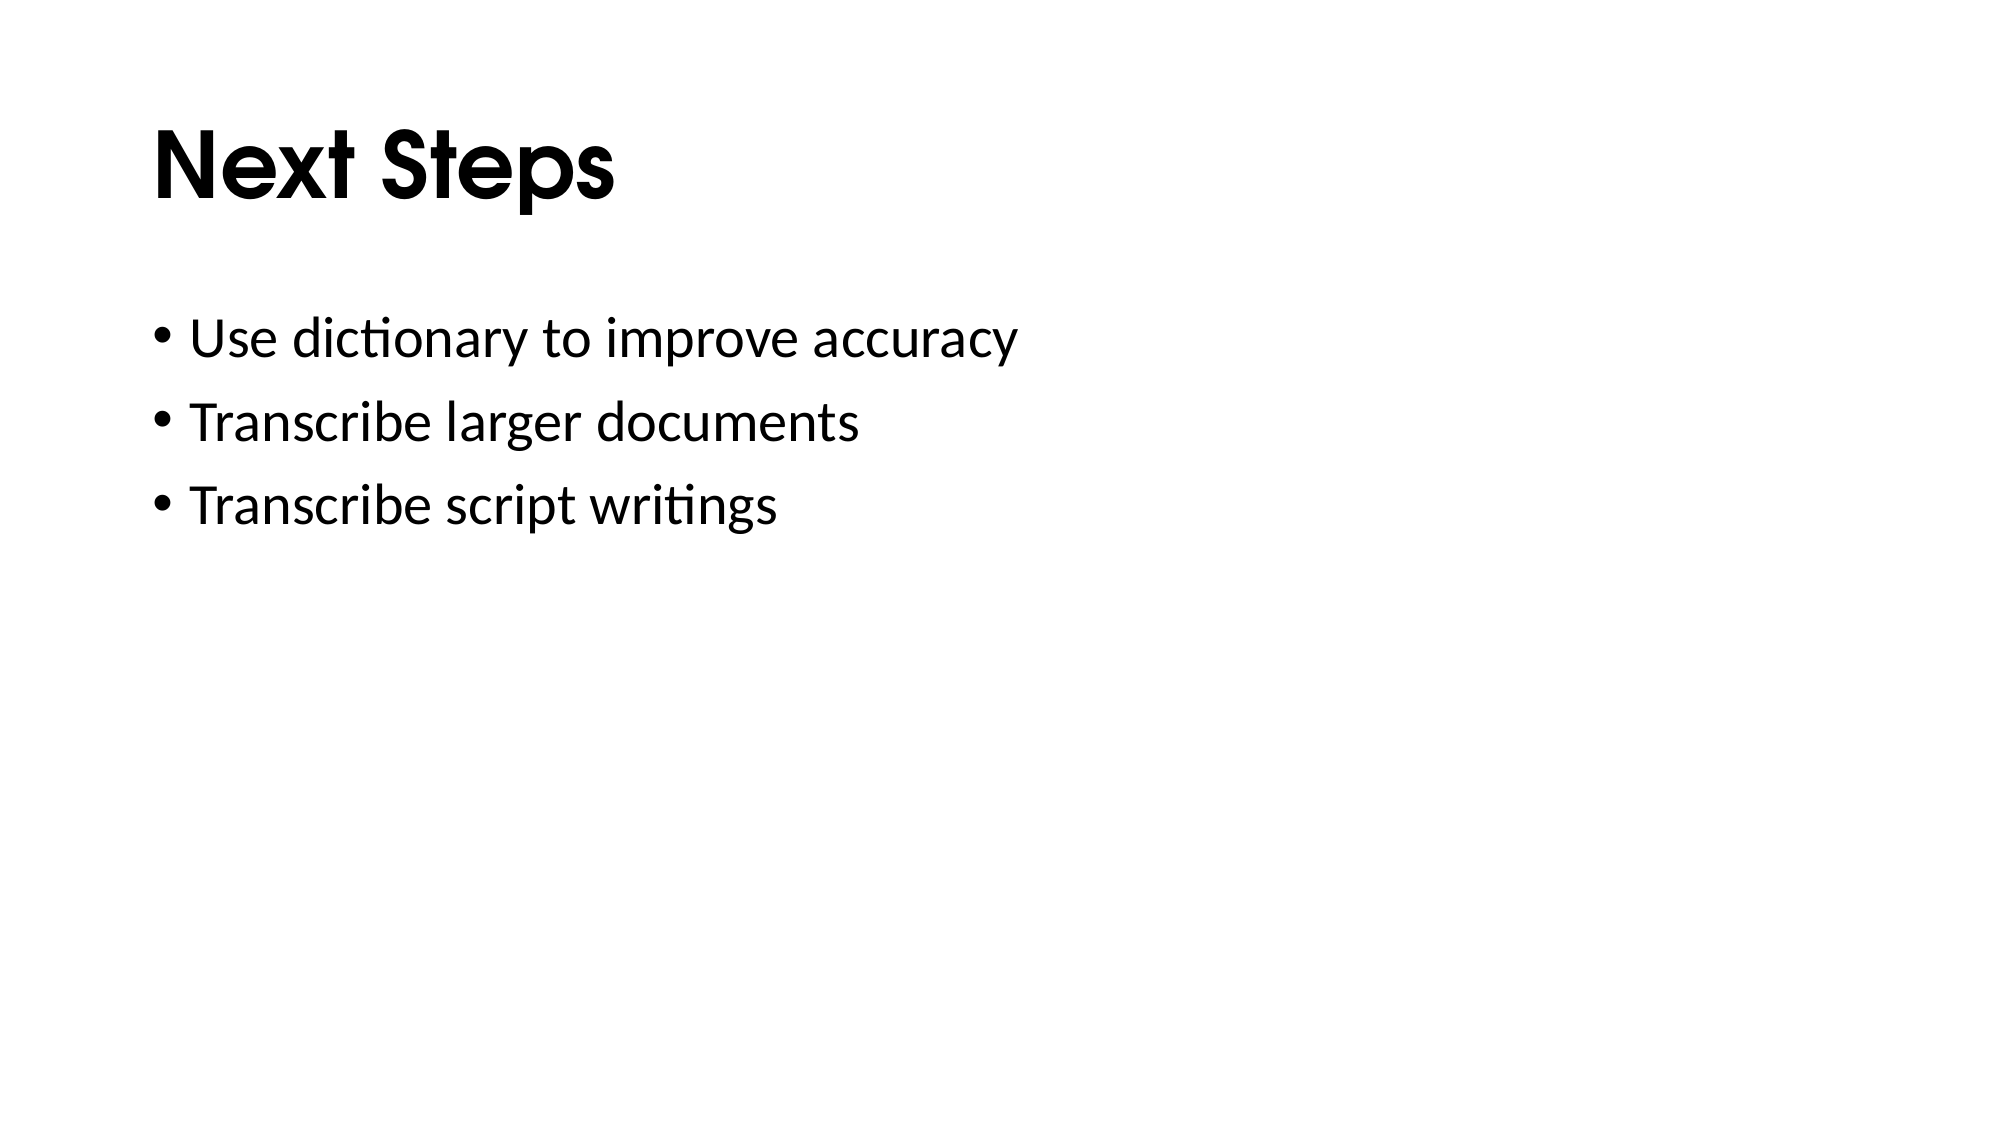

# Next Steps
Use dictionary to improve accuracy
Transcribe larger documents
Transcribe script writings